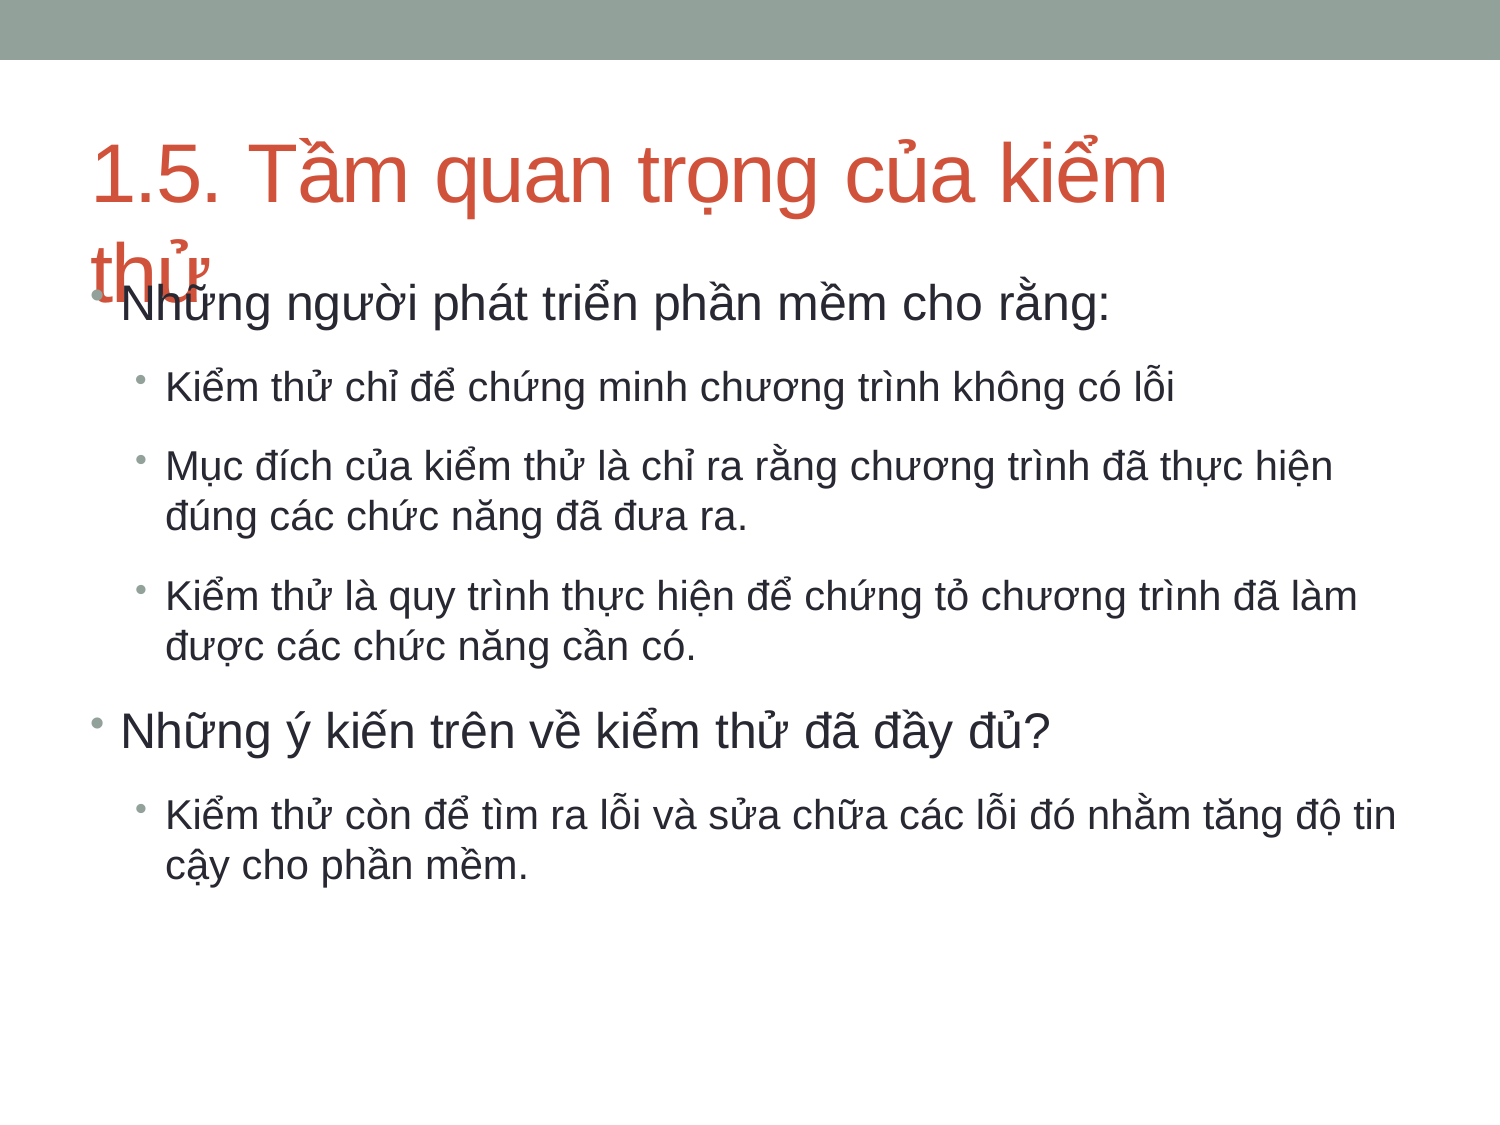

# 1.5. Tầm quan trọng của kiểm thử
Những người phát triển phần mềm cho rằng:
Kiểm thử chỉ để chứng minh chương trình không có lỗi
Mục đích của kiểm thử là chỉ ra rằng chương trình đã thực hiện  đúng các chức năng đã đưa ra.
Kiểm thử là quy trình thực hiện để chứng tỏ chương trình đã làm  được các chức năng cần có.
Những ý kiến trên về kiểm thử đã đầy đủ?
Kiểm thử còn để tìm ra lỗi và sửa chữa các lỗi đó nhằm tăng độ tin  cậy cho phần mềm.